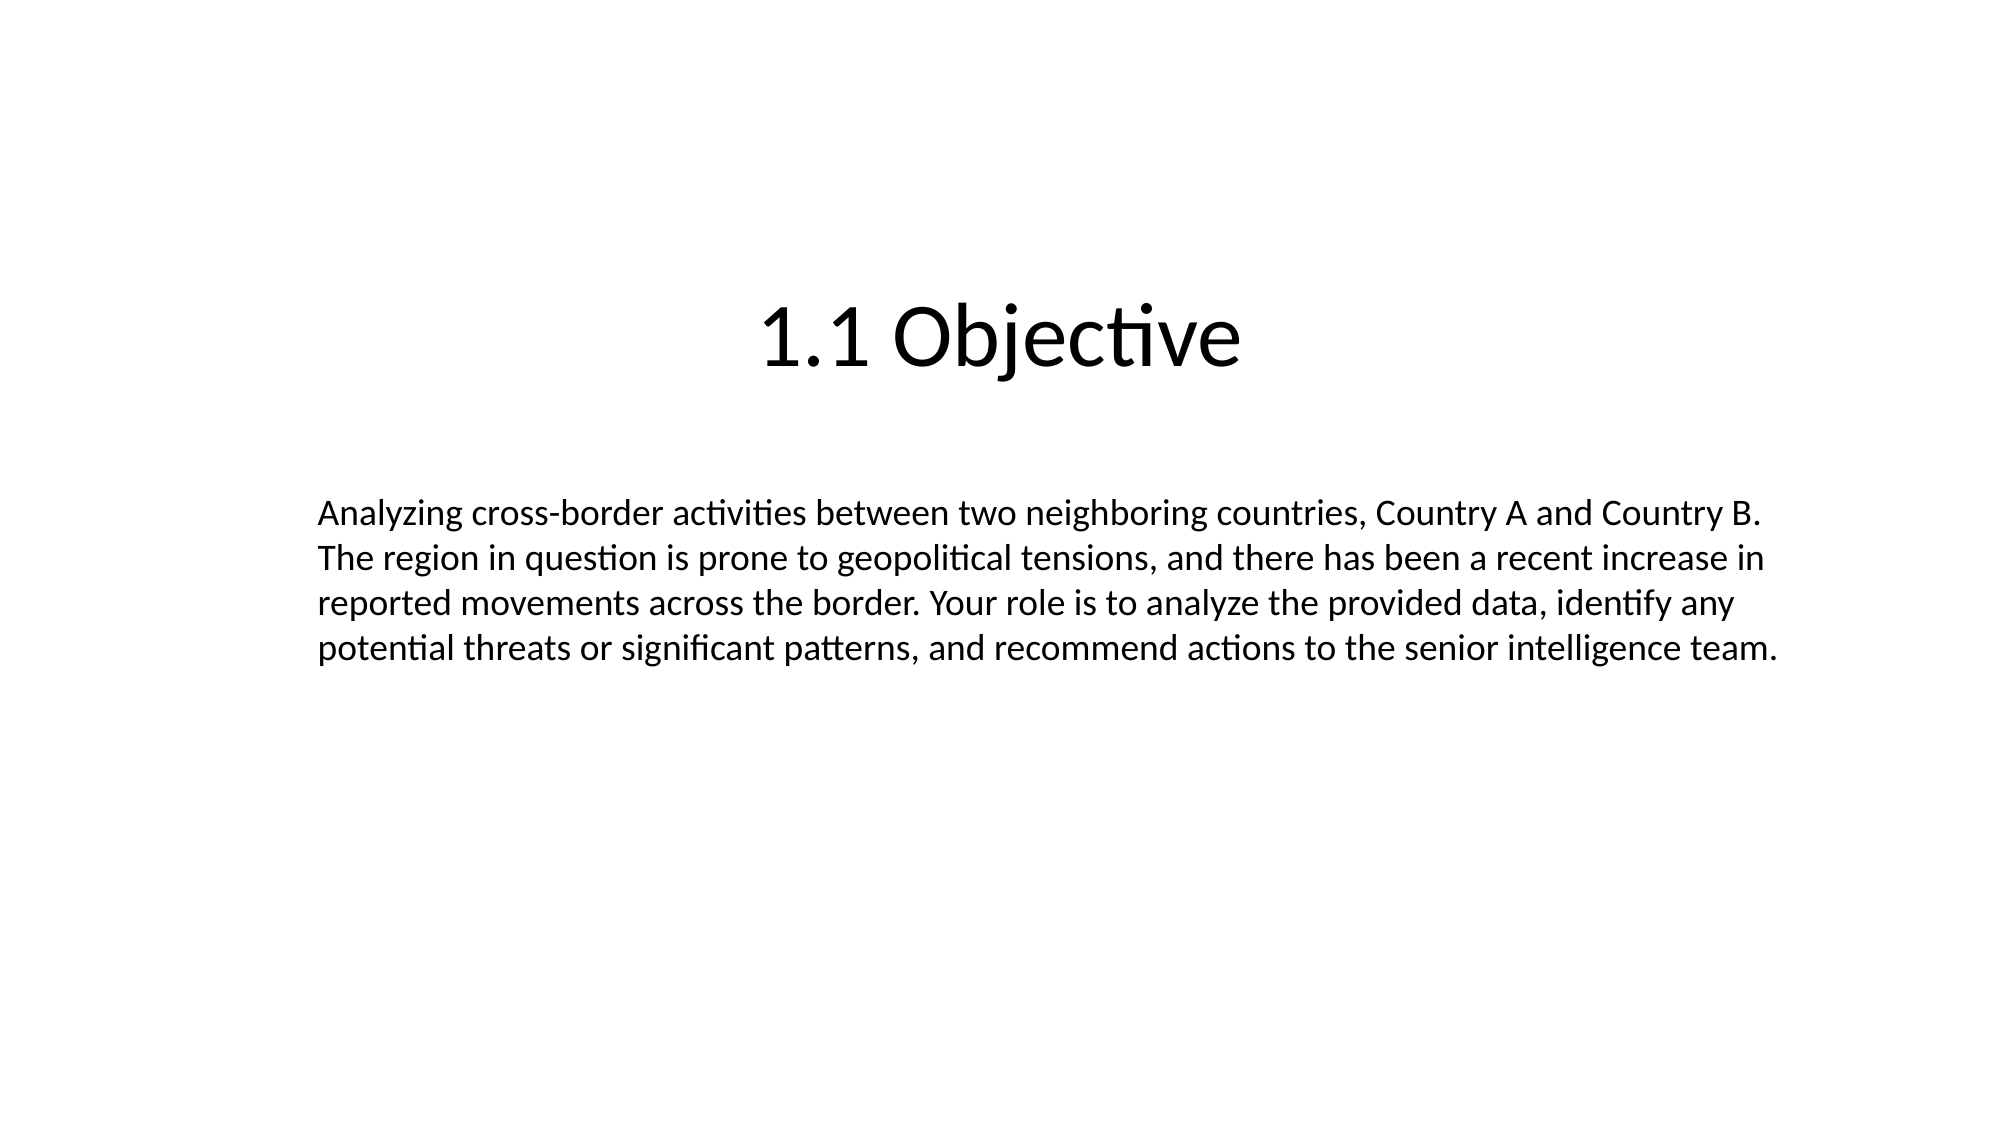

# 1.1 Objective
Analyzing cross-border activities between two neighboring countries, Country A and Country B.
The region in question is prone to geopolitical tensions, and there has been a recent increase in
reported movements across the border. Your role is to analyze the provided data, identify any
potential threats or significant patterns, and recommend actions to the senior intelligence team.